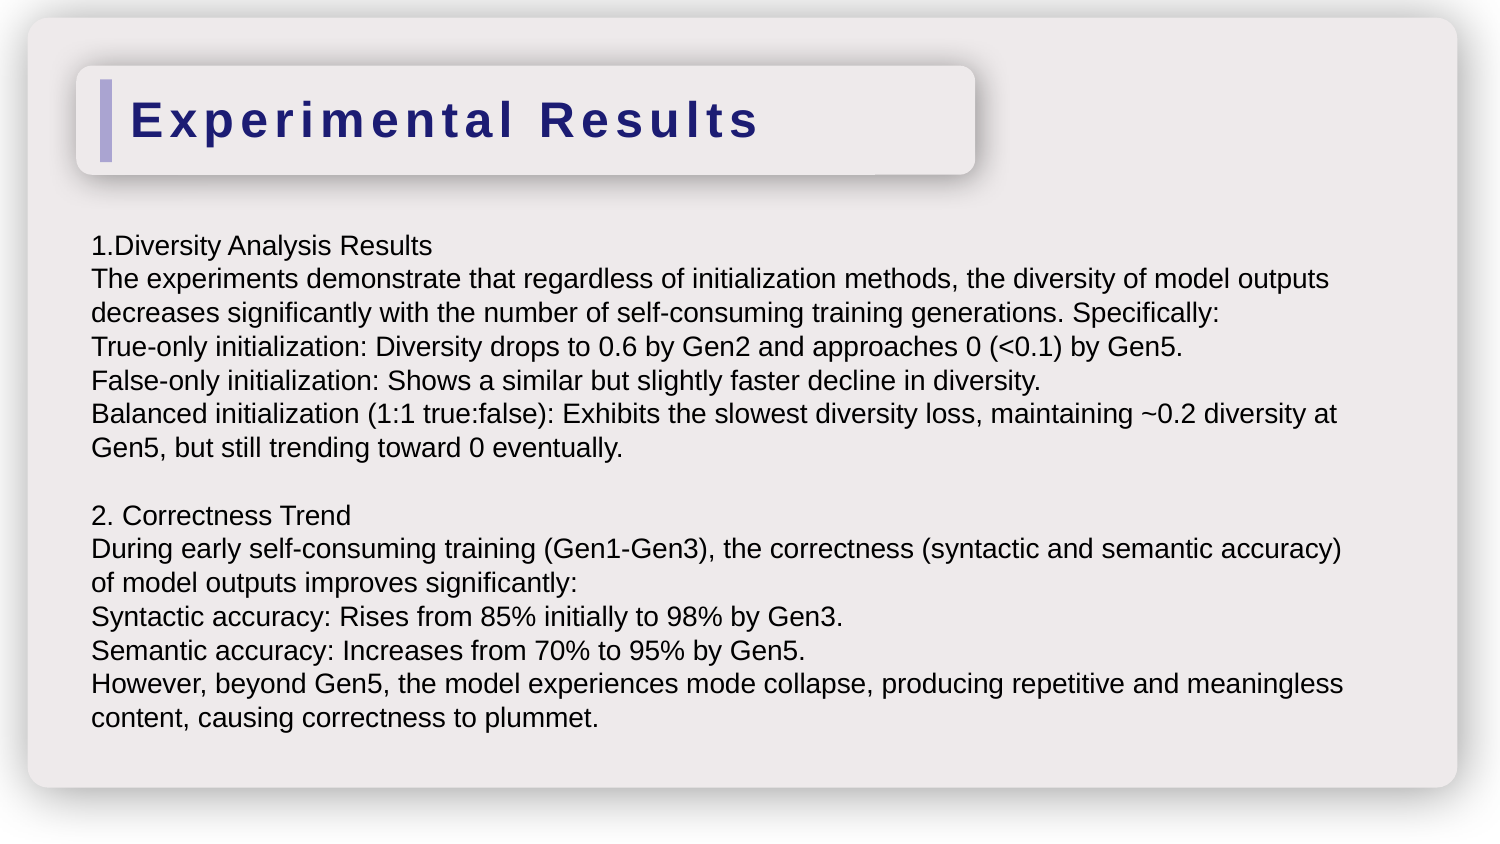

Experimental Results
1.Diversity Analysis Results
The experiments demonstrate that regardless of initialization methods, the diversity of model outputs decreases significantly with the number of self-consuming training generations. Specifically:
True-only initialization: Diversity drops to 0.6 by Gen2 and approaches 0 (<0.1) by Gen5.
False-only initialization: Shows a similar but slightly faster decline in diversity.
Balanced initialization (1:1 true:false): Exhibits the slowest diversity loss, maintaining ~0.2 diversity at Gen5, but still trending toward 0 eventually.

2. Correctness Trend
During early self-consuming training (Gen1-Gen3), the correctness (syntactic and semantic accuracy) of model outputs improves significantly:
Syntactic accuracy: Rises from 85% initially to 98% by Gen3.
Semantic accuracy: Increases from 70% to 95% by Gen5.
However, beyond Gen5, the model experiences mode collapse, producing repetitive and meaningless content, causing correctness to plummet.